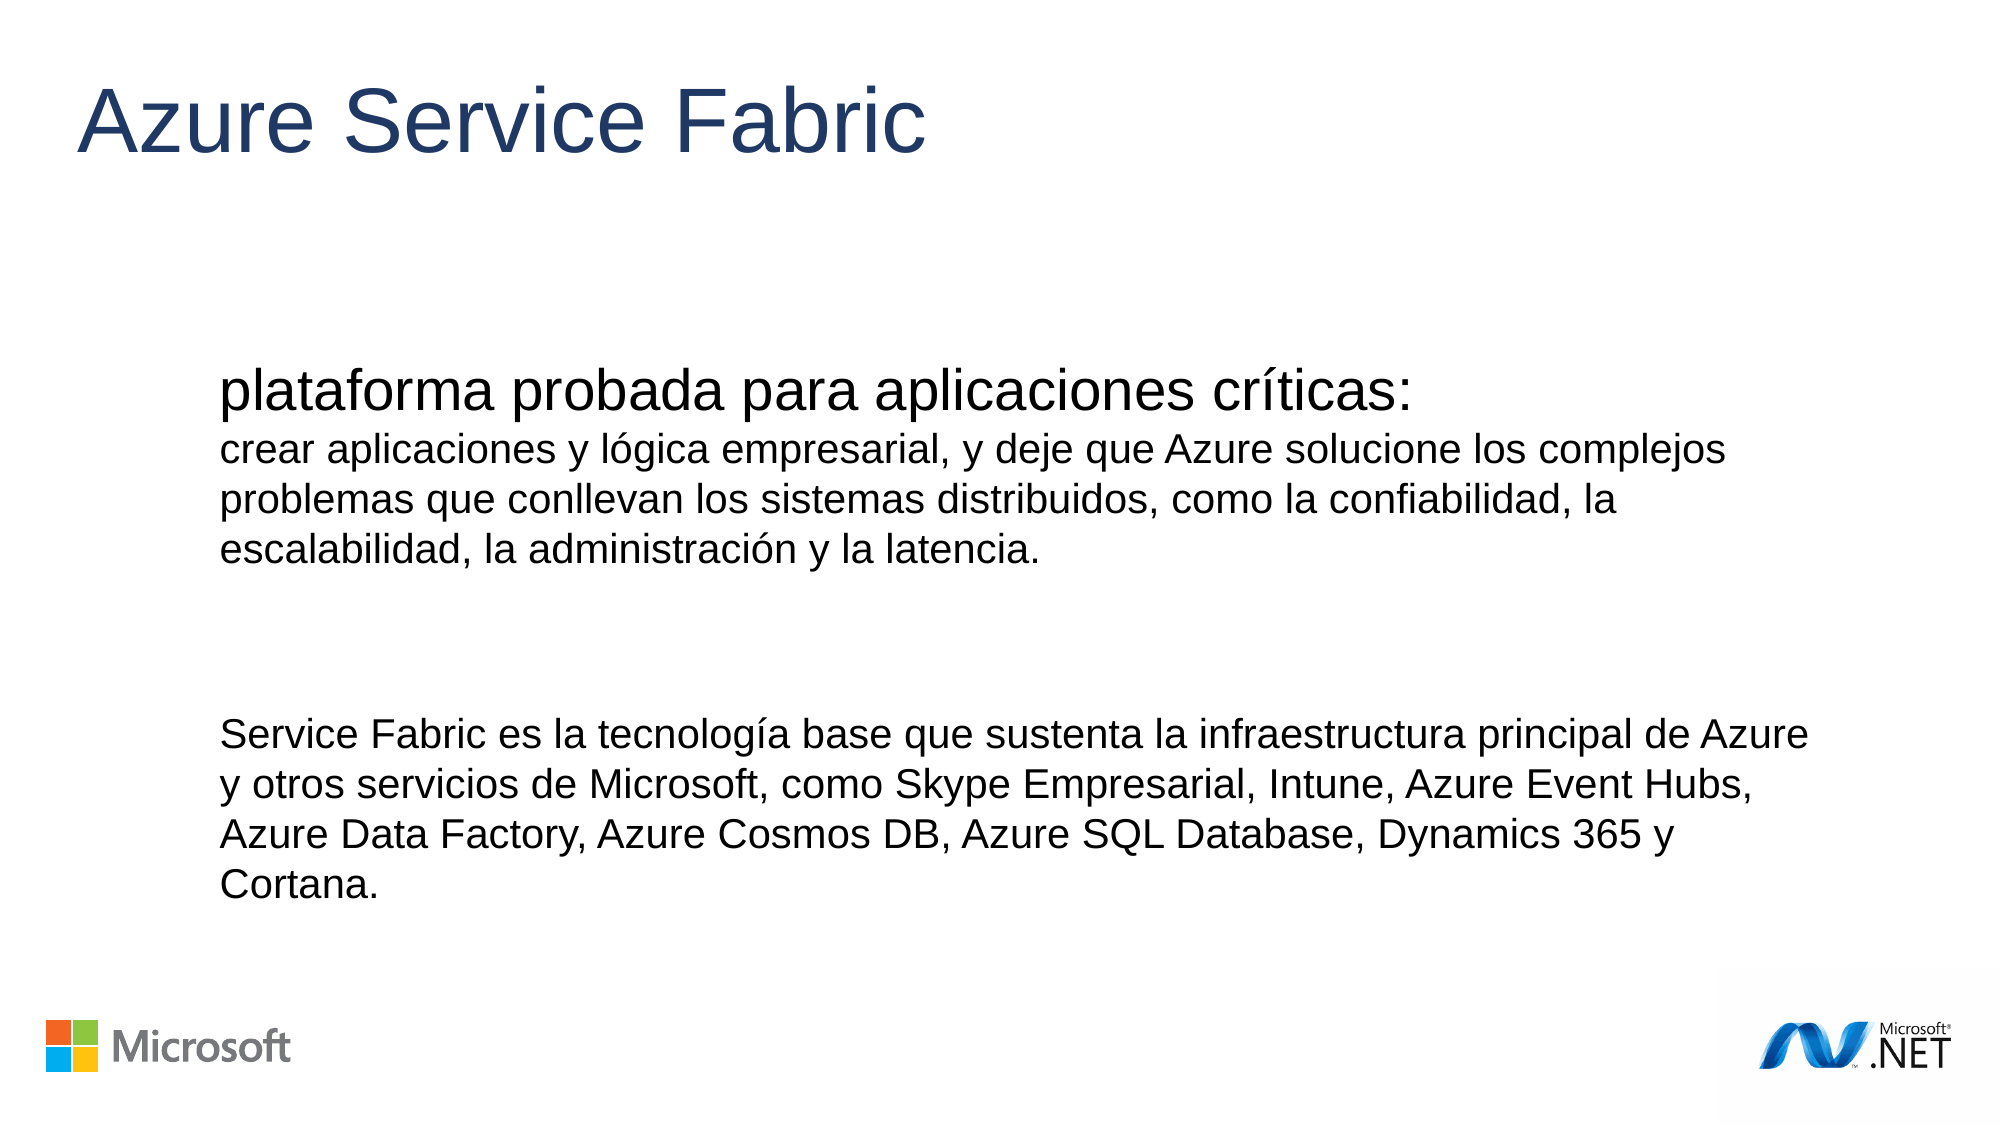

Azure Service Fabric
plataforma probada para aplicaciones críticas:
crear aplicaciones y lógica empresarial, y deje que Azure solucione los complejos problemas que conllevan los sistemas distribuidos, como la confiabilidad, la escalabilidad, la administración y la latencia.
Service Fabric es la tecnología base que sustenta la infraestructura principal de Azure y otros servicios de Microsoft, como Skype Empresarial, Intune, Azure Event Hubs, Azure Data Factory, Azure Cosmos DB, Azure SQL Database, Dynamics 365 y Cortana.